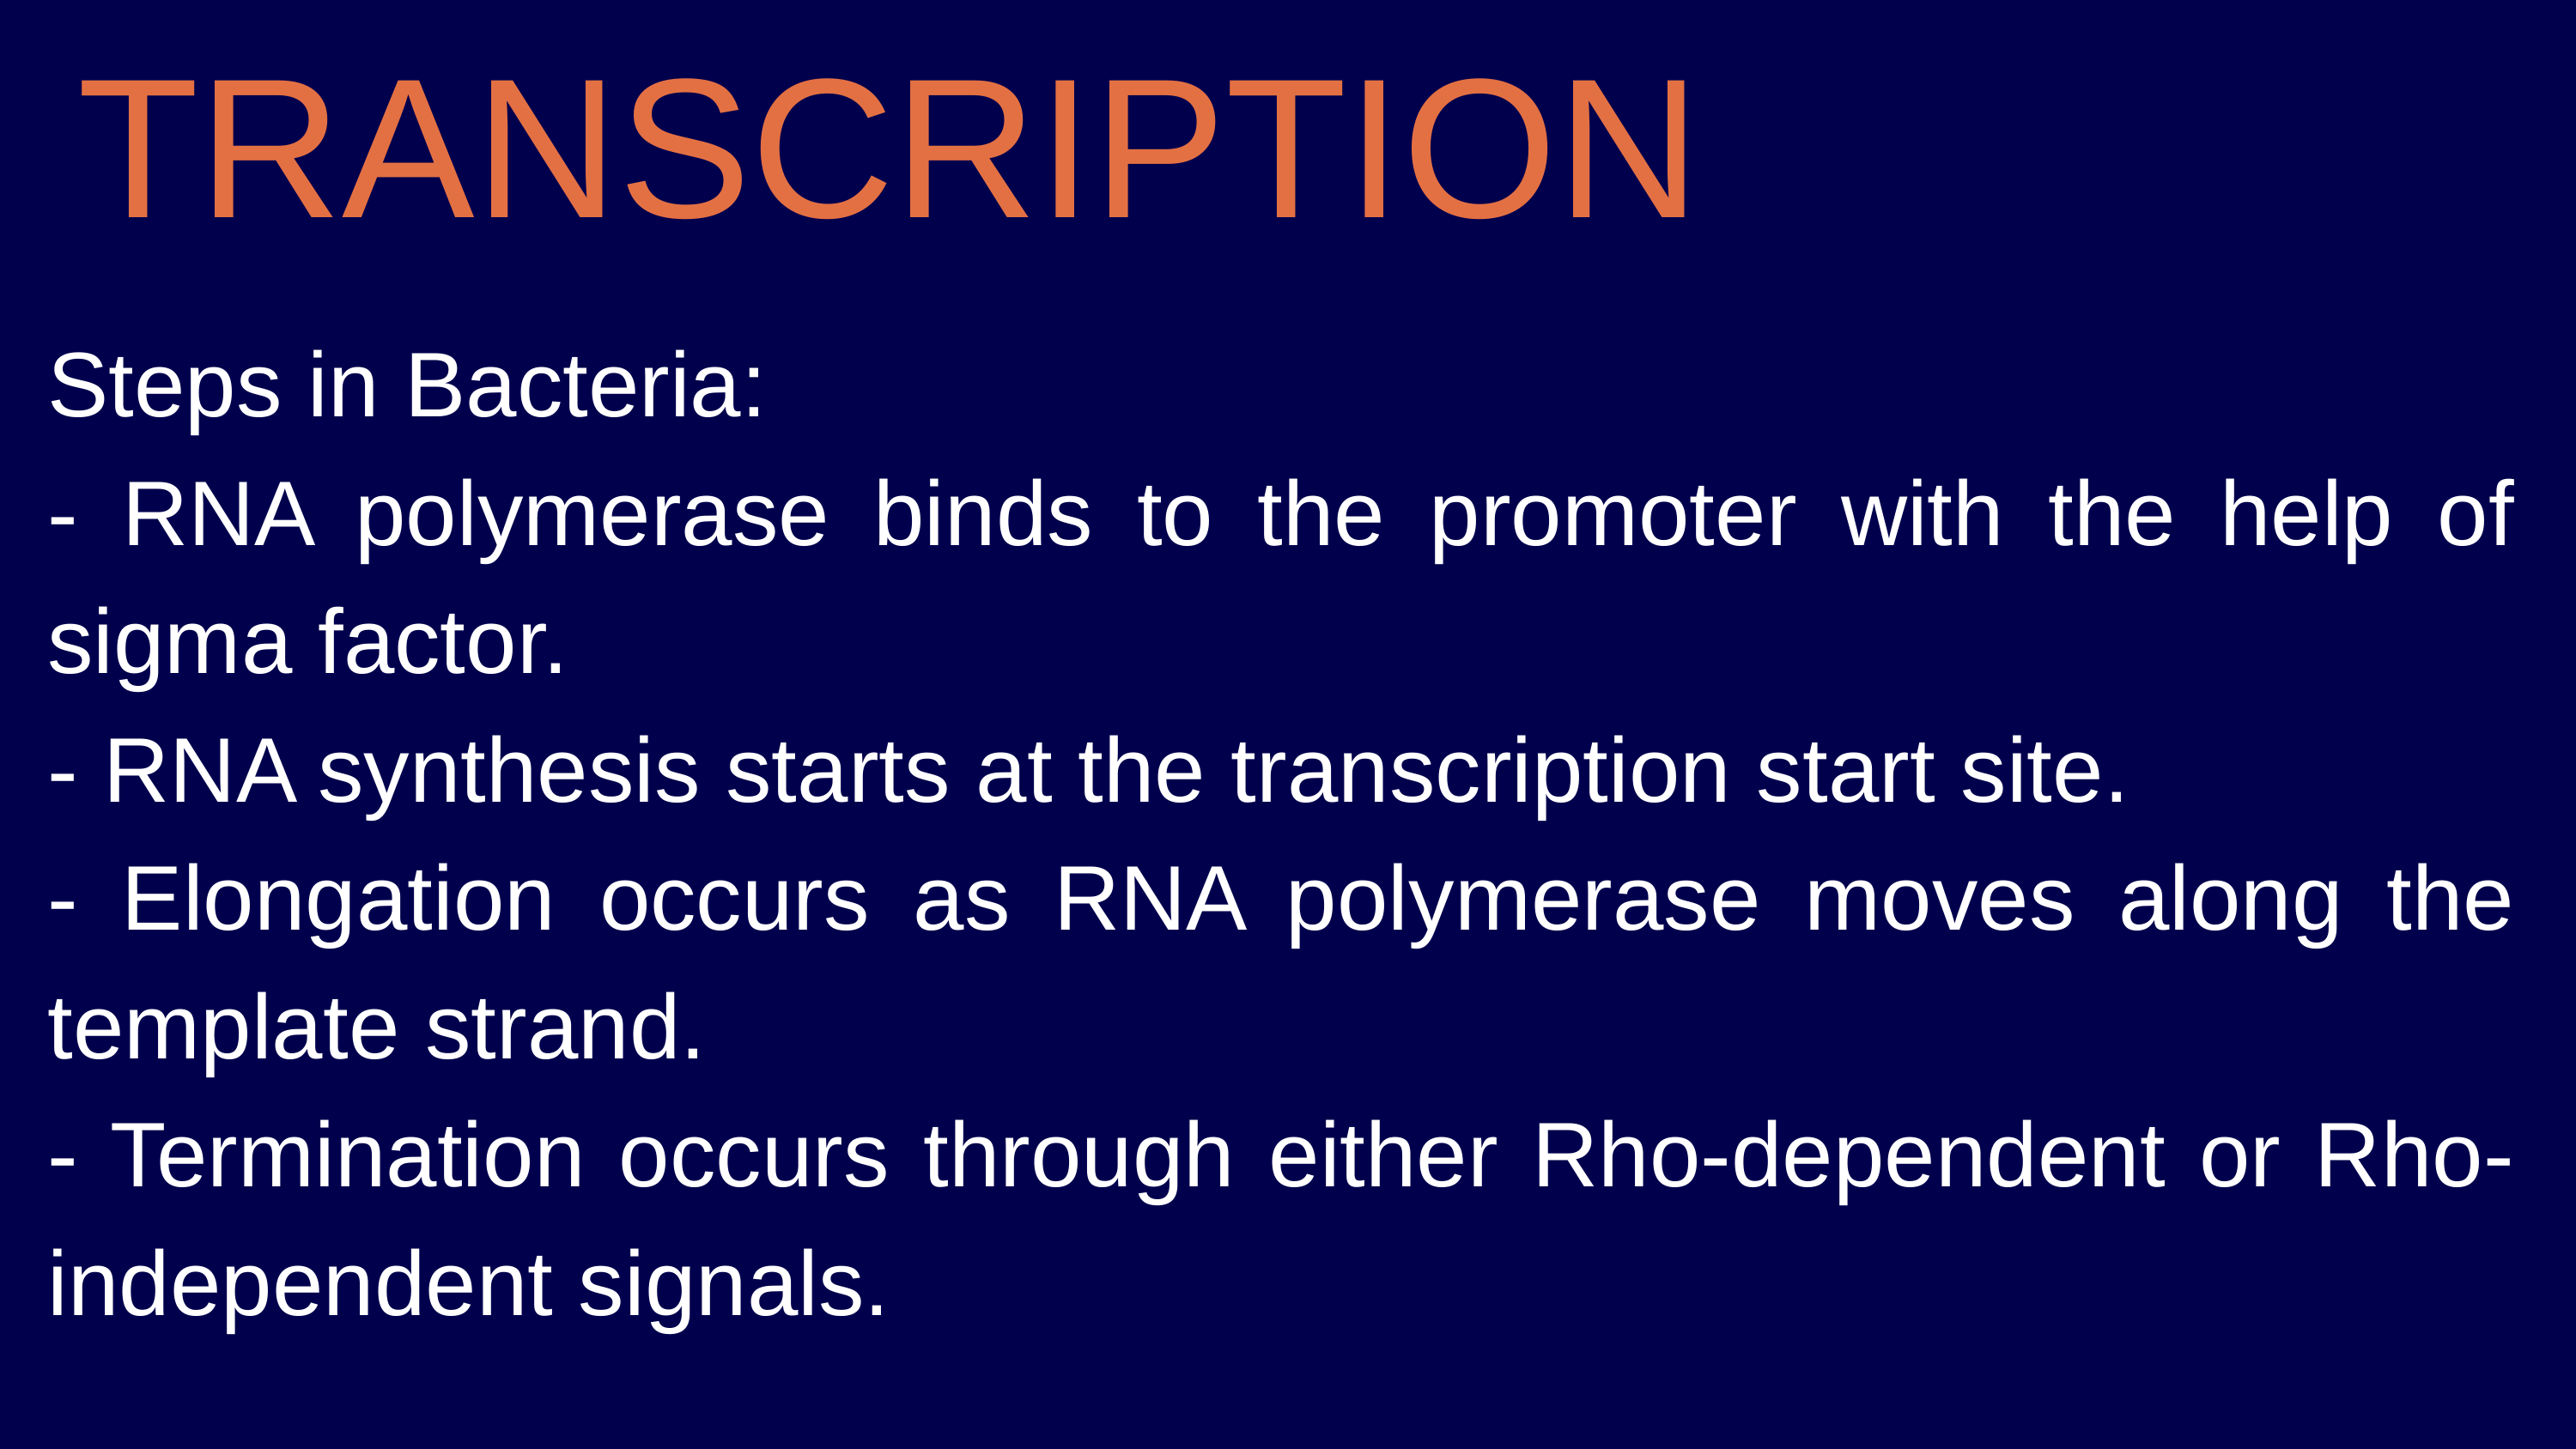

TRANSCRIPTION
Steps in Bacteria:
- RNA polymerase binds to the promoter with the help of sigma factor.
- RNA synthesis starts at the transcription start site.
- Elongation occurs as RNA polymerase moves along the template strand.
- Termination occurs through either Rho-dependent or Rho-independent signals.